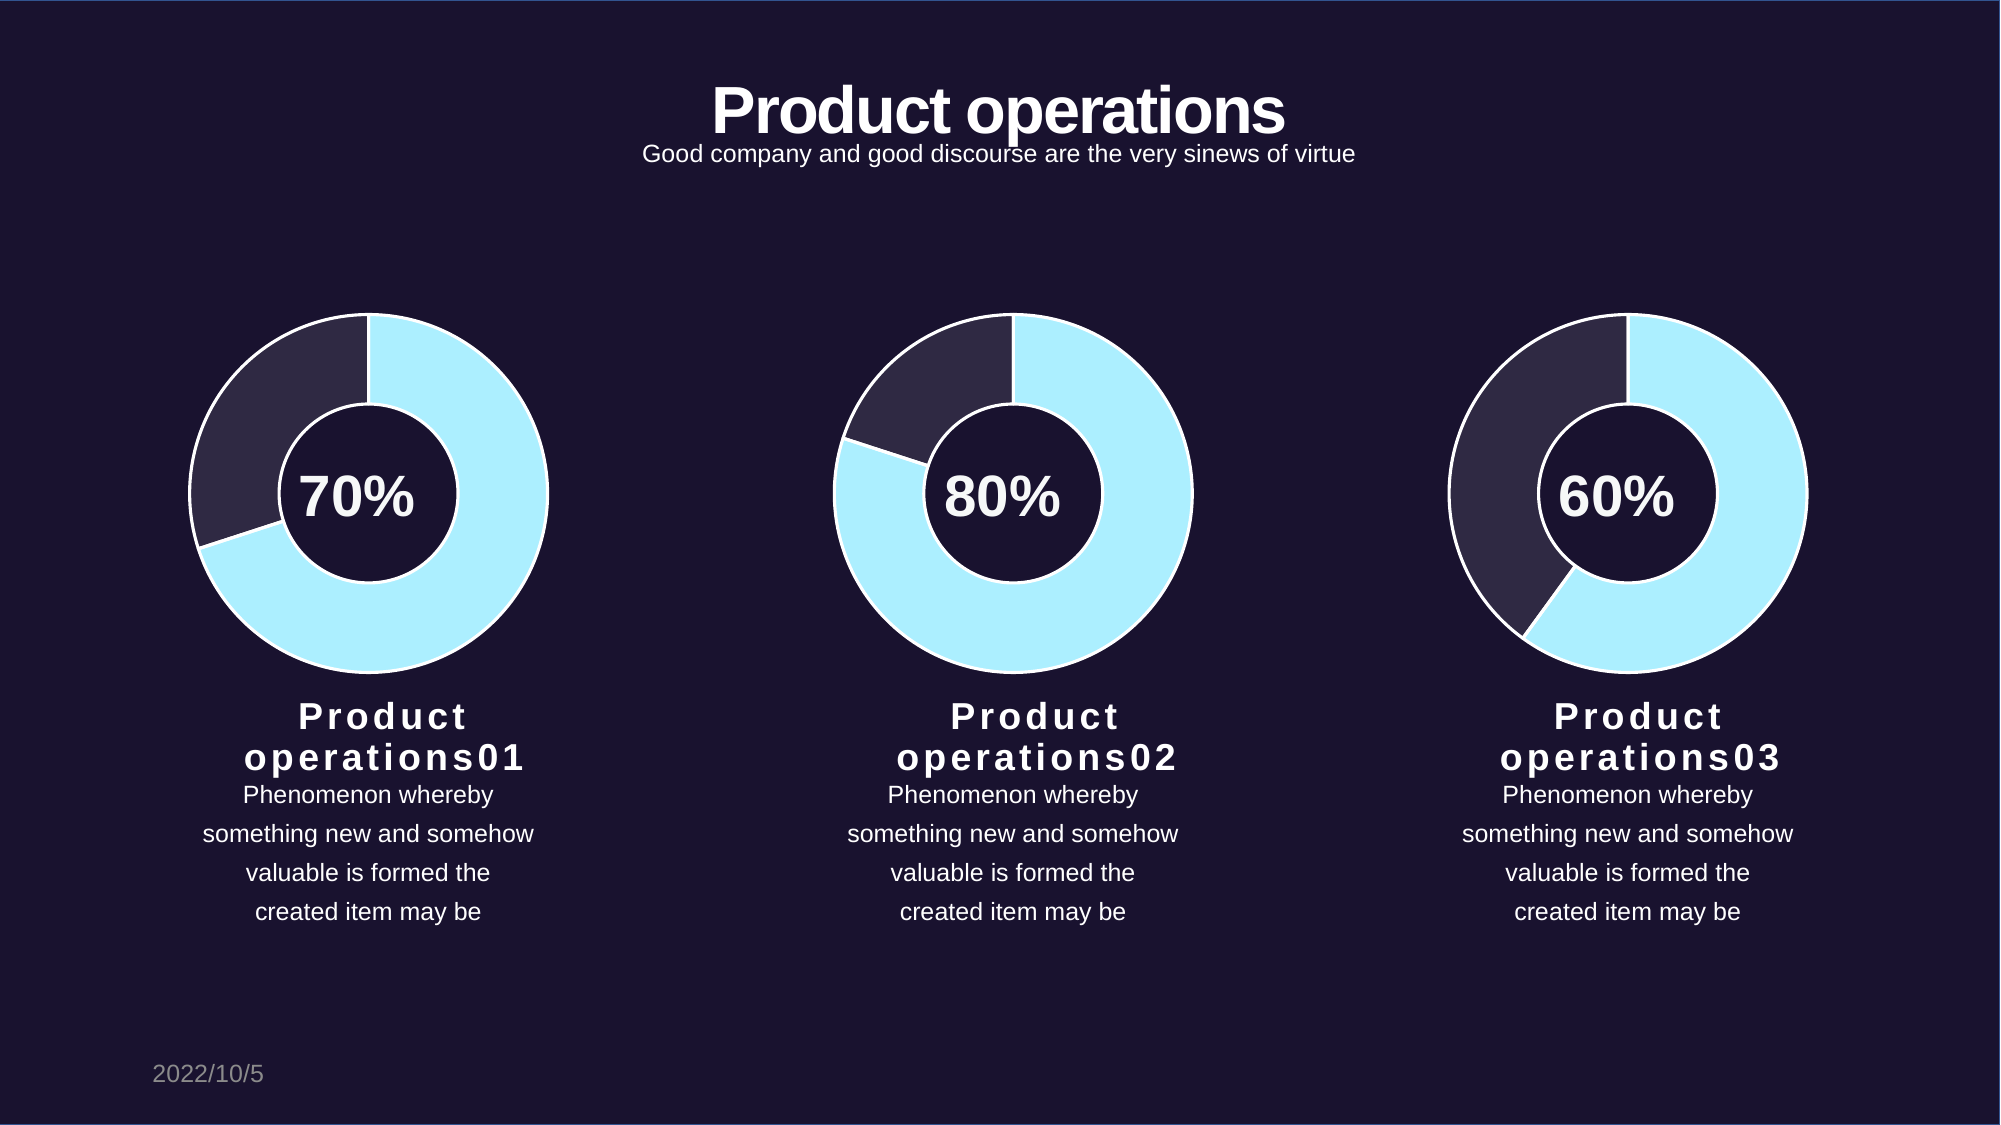

Product operations
Good company and good discourse are the very sinews of virtue

### Chart

| Category | Sales |
|---|---|
| 1 | 70.0 |
| 2 | 30.0 |
70%

### Chart

| Category | Sales |
|---|---|
| 1 | 80.0 |
| 2 | 20.0 |
80%

### Chart

| Category | Sales |
|---|---|
| 1 | 60.0 |
| 2 | 40.0 |
60%
Product operations01
Phenomenon whereby something new and somehow valuable is formed the created item may be
Product operations02
Phenomenon whereby something new and somehow valuable is formed the created item may be
Product operations03
Phenomenon whereby something new and somehow valuable is formed the created item may be
2022/10/5
22